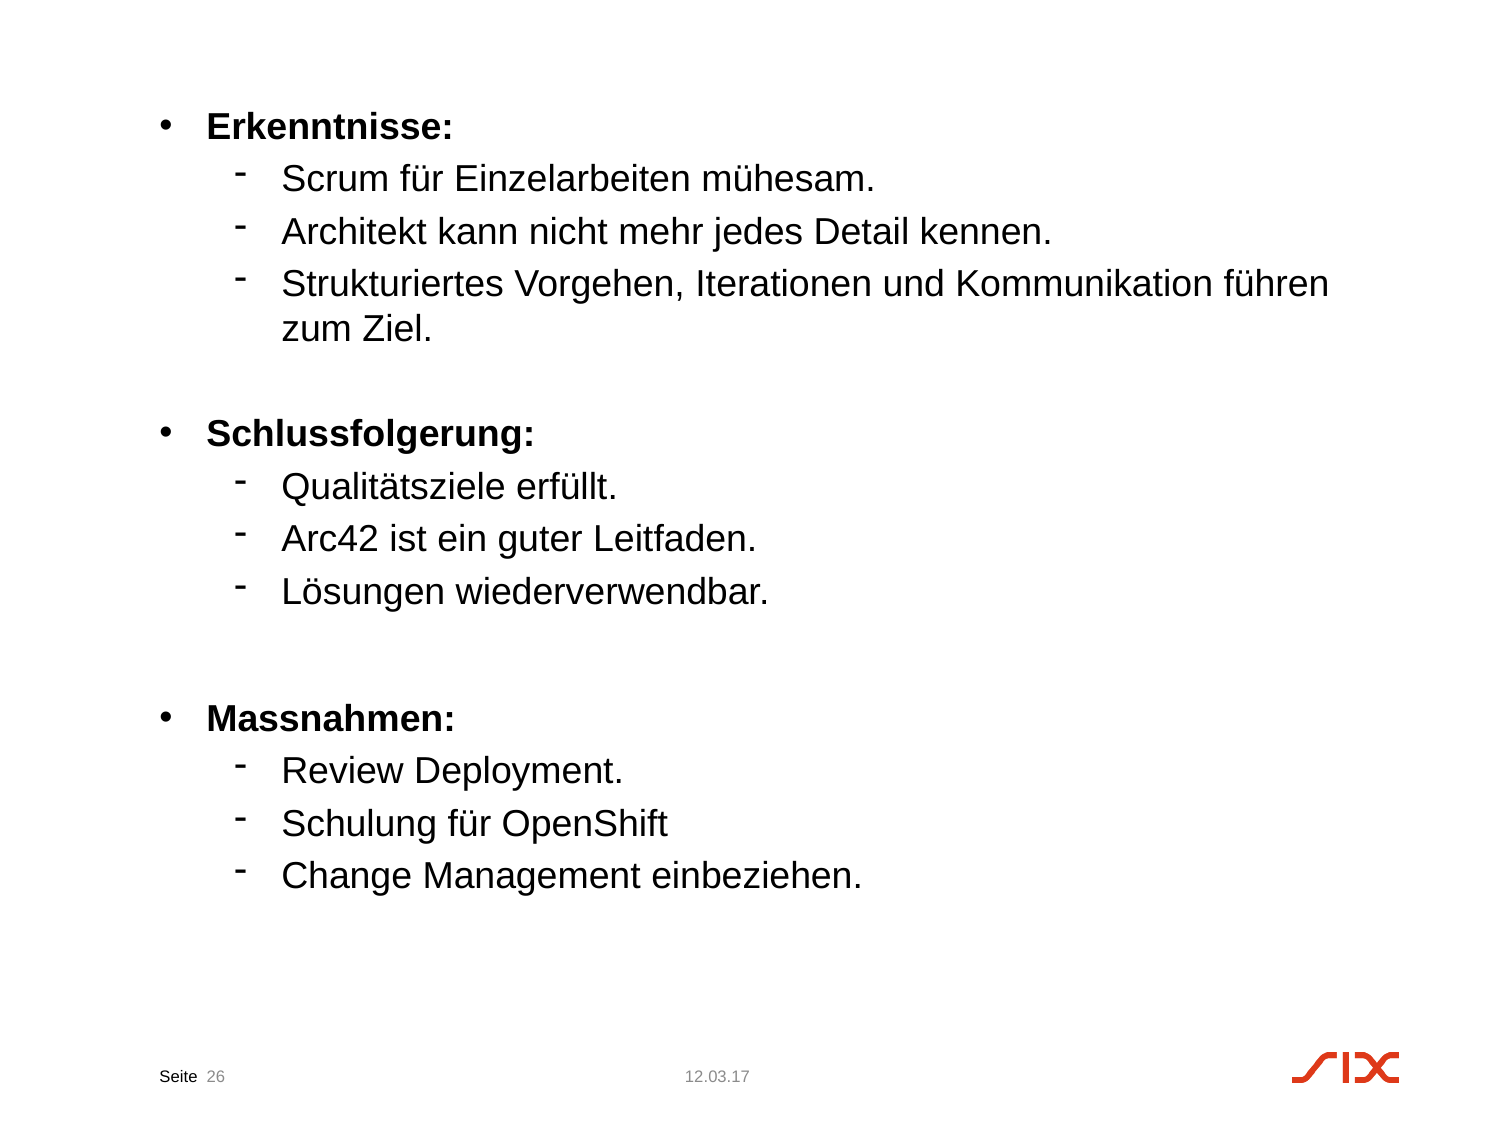

Erkenntnisse:
Scrum für Einzelarbeiten mühesam.
Architekt kann nicht mehr jedes Detail kennen.
Strukturiertes Vorgehen, Iterationen und Kommunikation führen zum Ziel.

Schlussfolgerung:
Qualitätsziele erfüllt.
Arc42 ist ein guter Leitfaden.
Lösungen wiederverwendbar.

Massnahmen:
Review Deployment.
Schulung für OpenShift
Change Management einbeziehen.

26
12.03.17